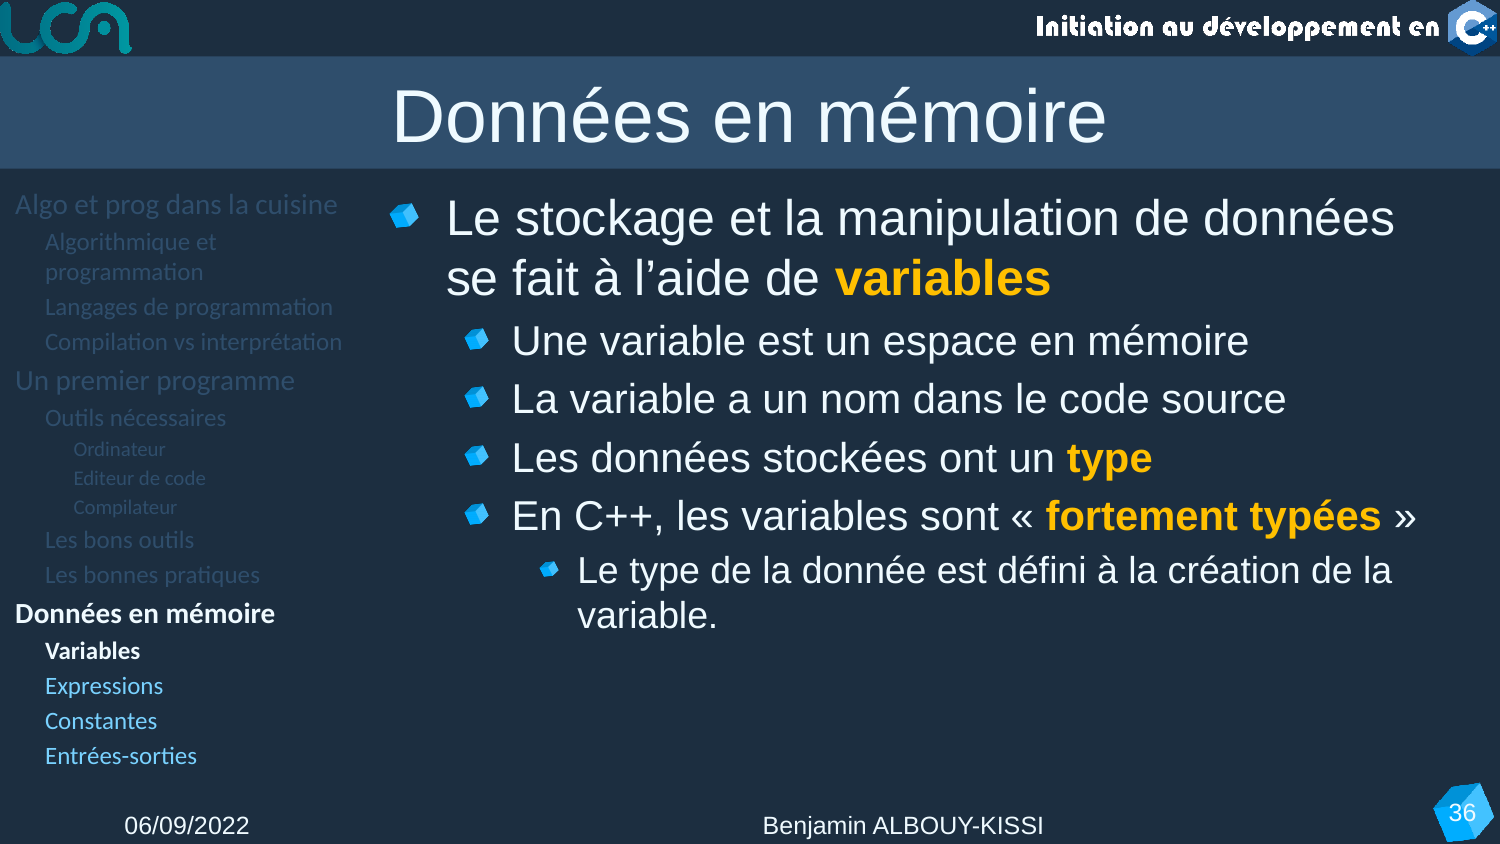

# Données en mémoire
Algo et prog dans la cuisine
Algorithmique et programmation
Langages de programmation
Compilation vs interprétation
Un premier programme
Outils nécessaires
Ordinateur
Editeur de code
Compilateur
Les bons outils
Les bonnes pratiques
Données en mémoire
Variables
Expressions
Constantes
Entrées-sorties
Le stockage et la manipulation de données se fait à l’aide de variables
Une variable est un espace en mémoire
La variable a un nom dans le code source
Les données stockées ont un type
En C++, les variables sont « fortement typées »
Le type de la donnée est défini à la création de la variable.
36
06/09/2022
Benjamin ALBOUY-KISSI